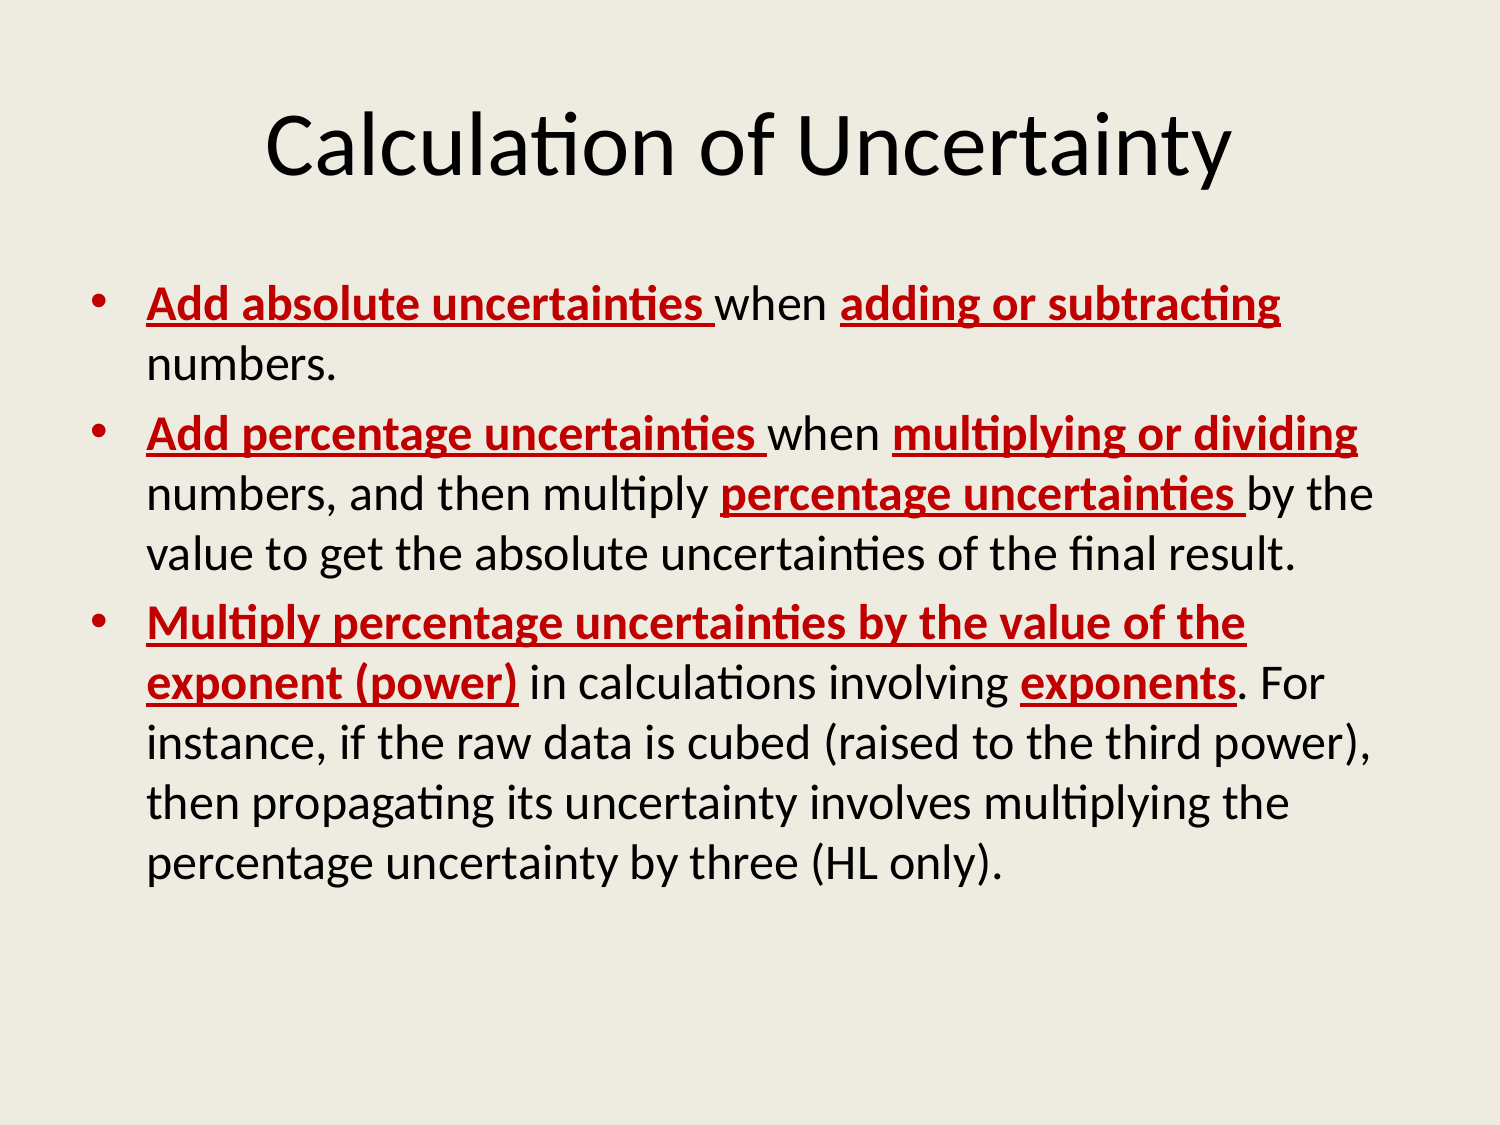

# Calculation of Uncertainty
Add absolute uncertainties when adding or subtracting numbers.
Add percentage uncertainties when multiplying or dividing numbers, and then multiply percentage uncertainties by the value to get the absolute uncertainties of the final result.
Multiply percentage uncertainties by the value of the exponent (power) in calculations involving exponents. For instance, if the raw data is cubed (raised to the third power), then propagating its uncertainty involves multiplying the percentage uncertainty by three (HL only).